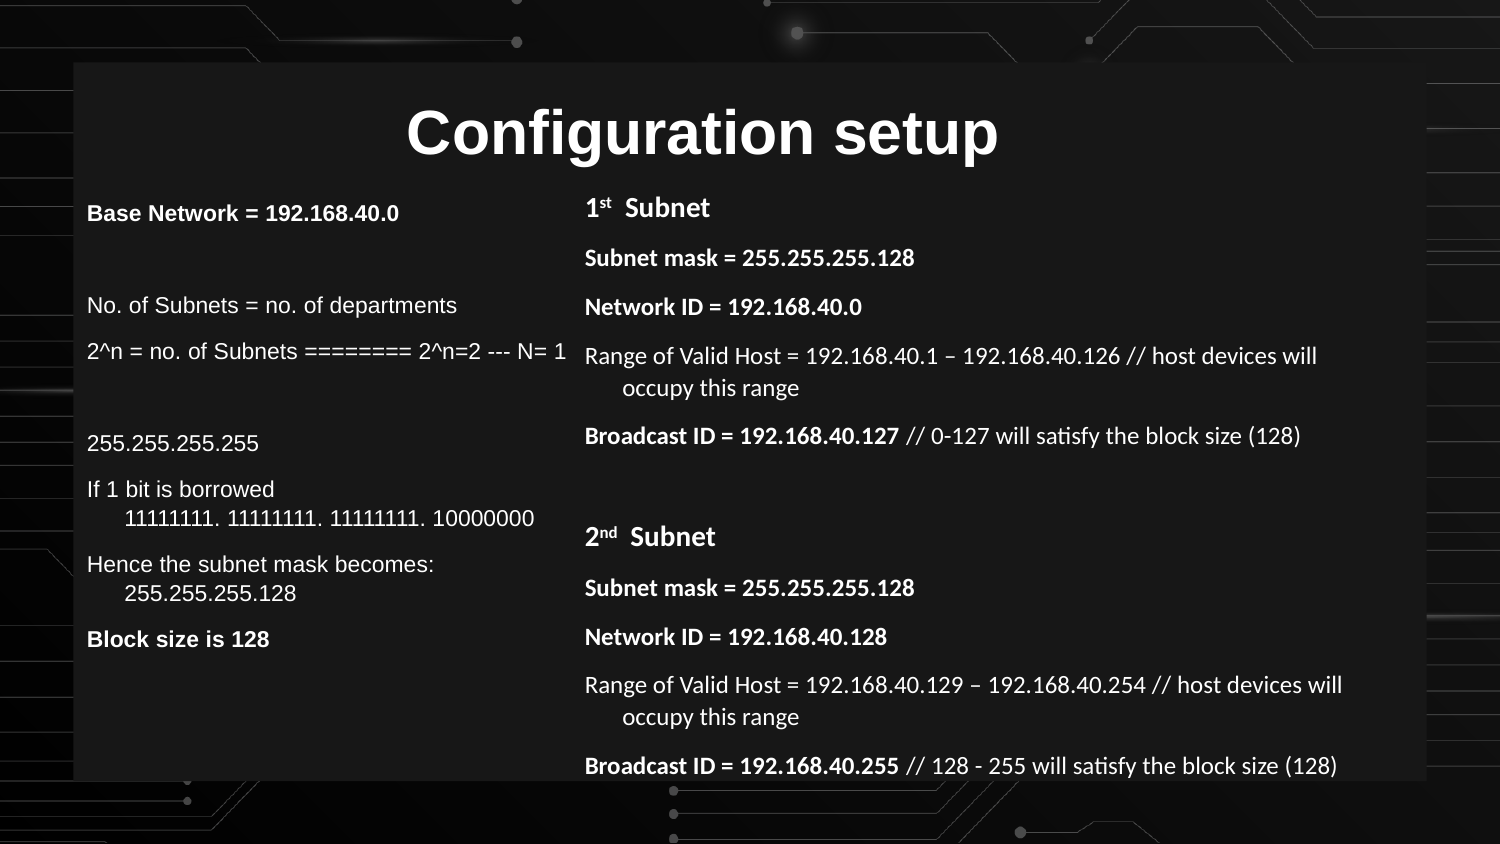

# Configuration setup
1st  Subnet
Subnet mask = 255.255.255.128
Network ID = 192.168.40.0
Range of Valid Host = 192.168.40.1 – 192.168.40.126 // host devices will occupy this range
Broadcast ID = 192.168.40.127 // 0-127 will satisfy the block size (128)

2nd  Subnet
Subnet mask = 255.255.255.128
Network ID = 192.168.40.128
Range of Valid Host = 192.168.40.129 – 192.168.40.254 // host devices will occupy this range
Broadcast ID = 192.168.40.255 // 128 - 255 will satisfy the block size (128)
Base Network = 192.168.40.0

No. of Subnets = no. of departments
2^n = no. of Subnets ======== 2^n=2 --- N= 1

255.255.255.255
If 1 bit is borrowed
11111111. 11111111. 11111111. 10000000
Hence the subnet mask becomes: 255.255.255.128
Block size is 128